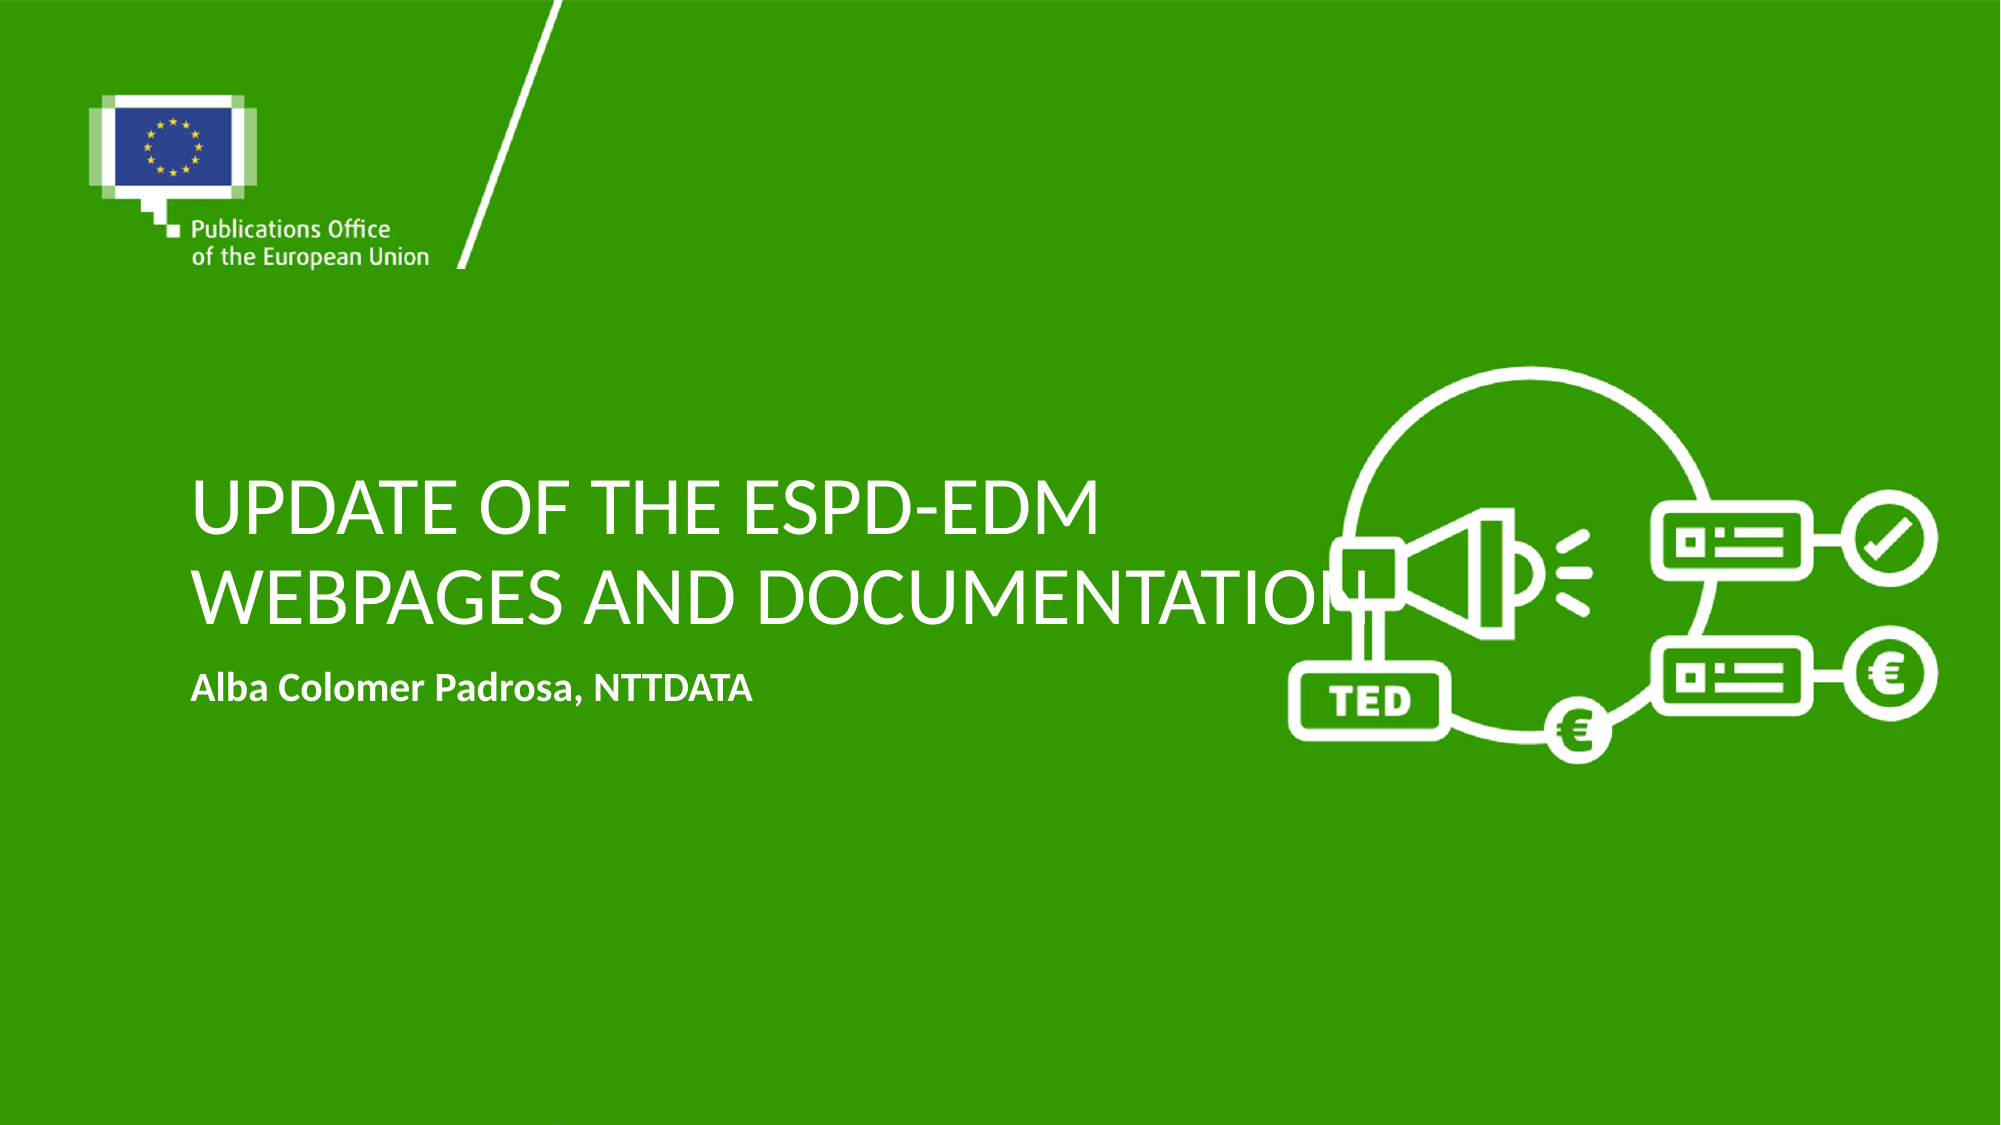

# Update of the ESPD-EDM webpages and documentation
Alba Colomer Padrosa, NTTDATA